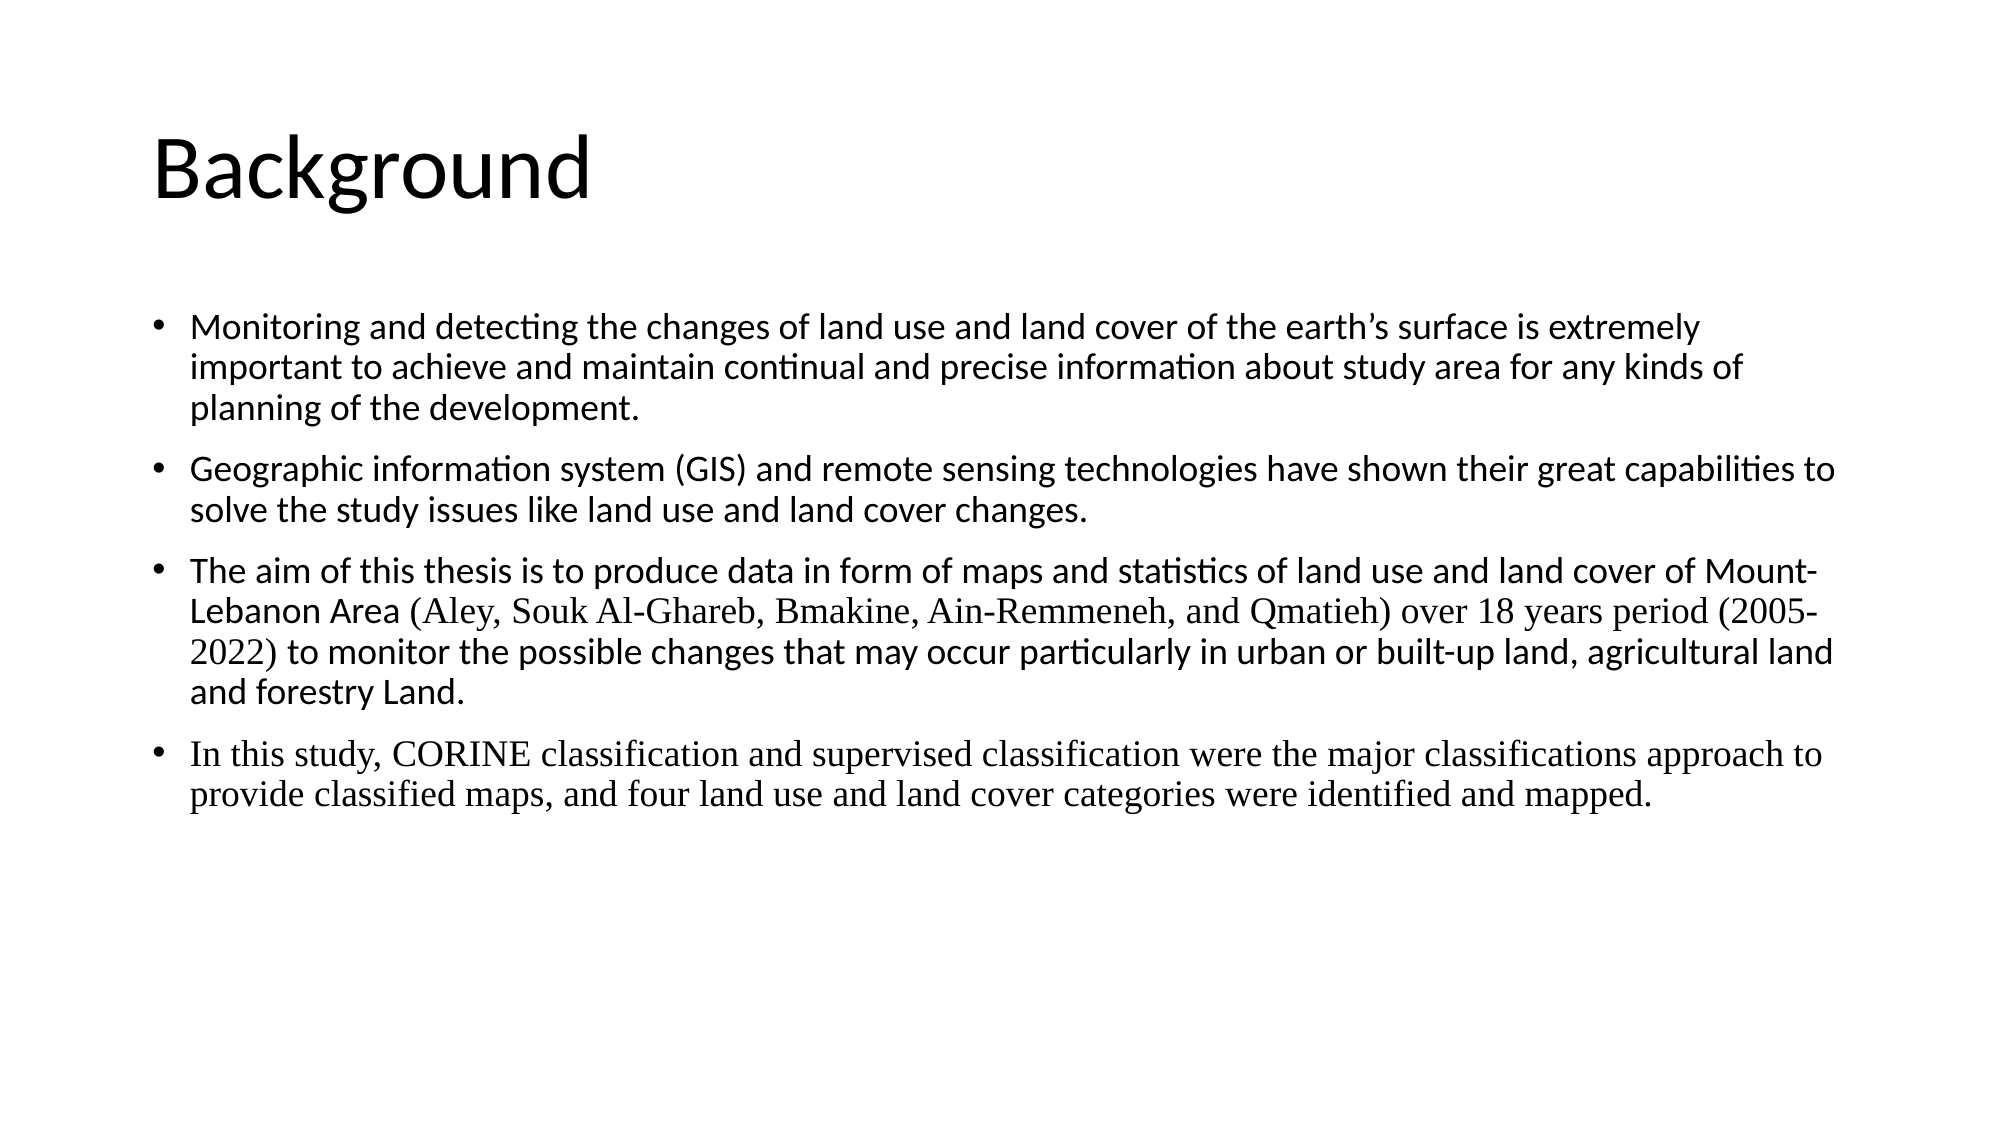

# Background
Monitoring and detecting the changes of land use and land cover of the earth’s surface is extremely important to achieve and maintain continual and precise information about study area for any kinds of planning of the development.
Geographic information system (GIS) and remote sensing technologies have shown their great capabilities to solve the study issues like land use and land cover changes.
The aim of this thesis is to produce data in form of maps and statistics of land use and land cover of Mount-Lebanon Area (Aley, Souk Al-Ghareb, Bmakine, Ain-Remmeneh, and Qmatieh) over 18 years period (2005-2022) to monitor the possible changes that may occur particularly in urban or built-up land, agricultural land and forestry Land.
In this study, CORINE classification and supervised classification were the major classifications approach to provide classified maps, and four land use and land cover categories were identified and mapped.